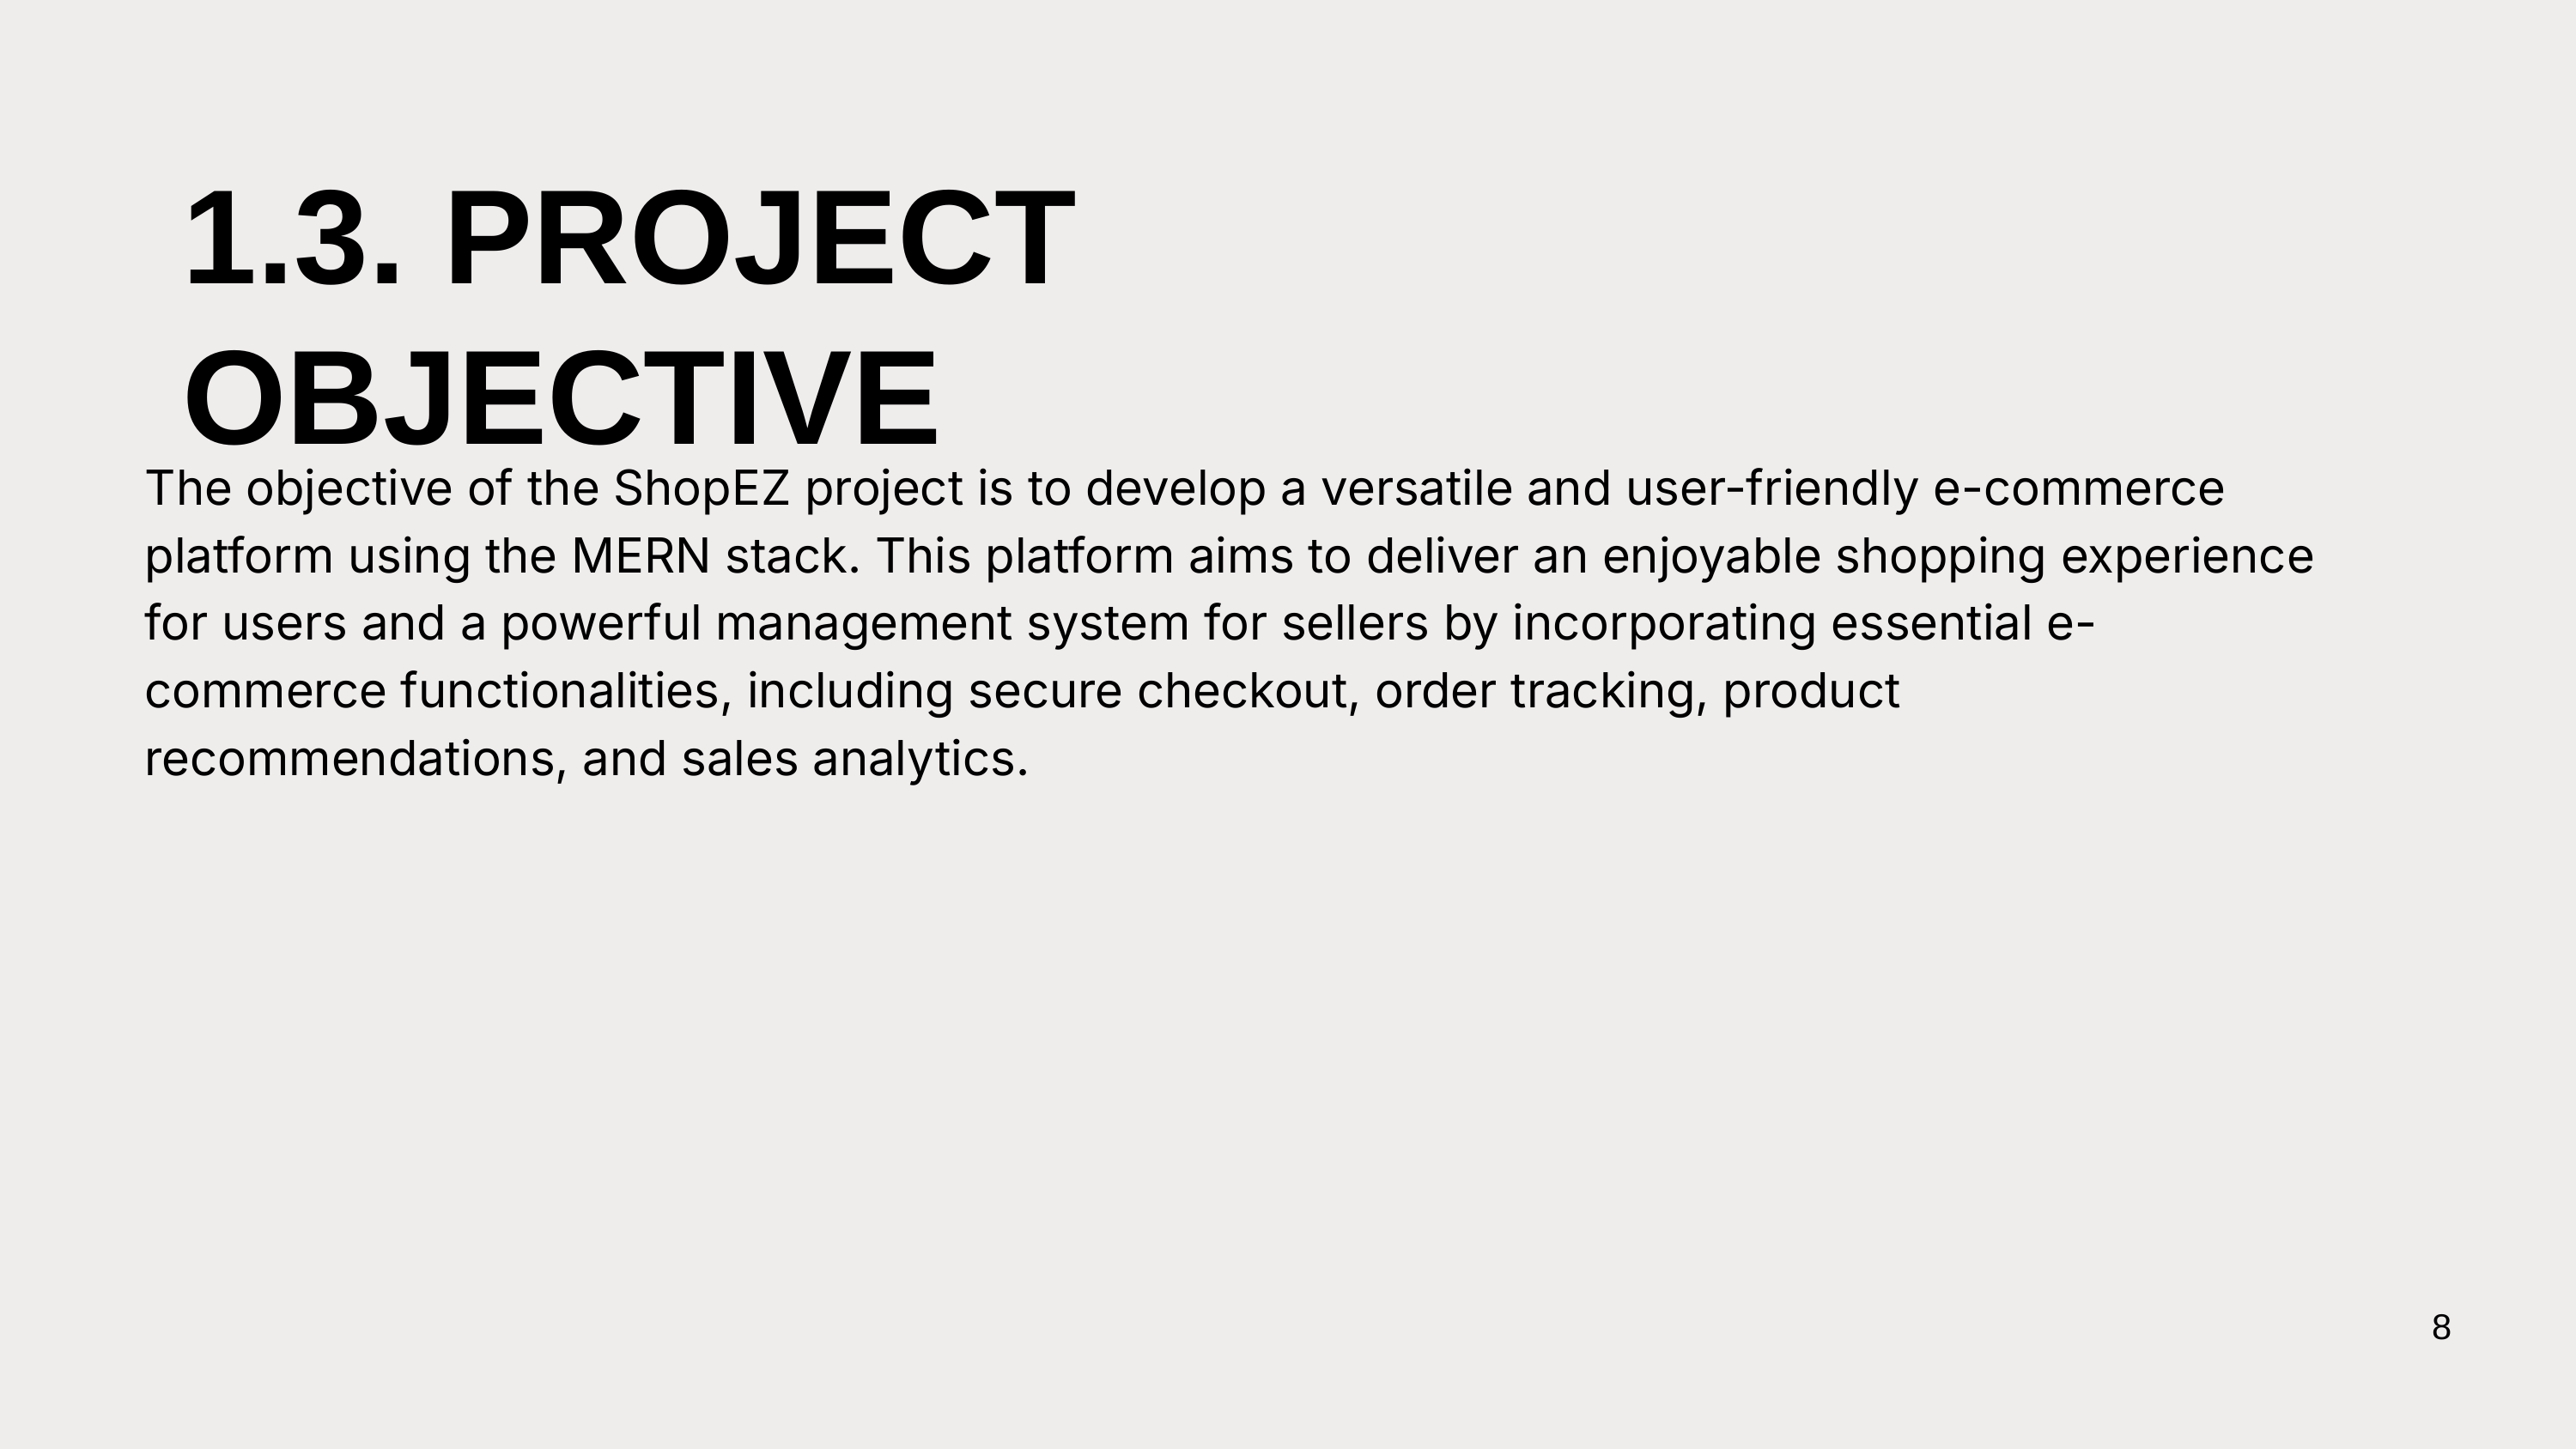

1.3. PROJECT OBJECTIVE

The objective of the ShopEZ project is to develop a versatile and user-friendly e-commerce platform using the MERN stack. This platform aims to deliver an enjoyable shopping experience for users and a powerful management system for sellers by incorporating essential e-commerce functionalities, including secure checkout, order tracking, product recommendations, and sales analytics.
8